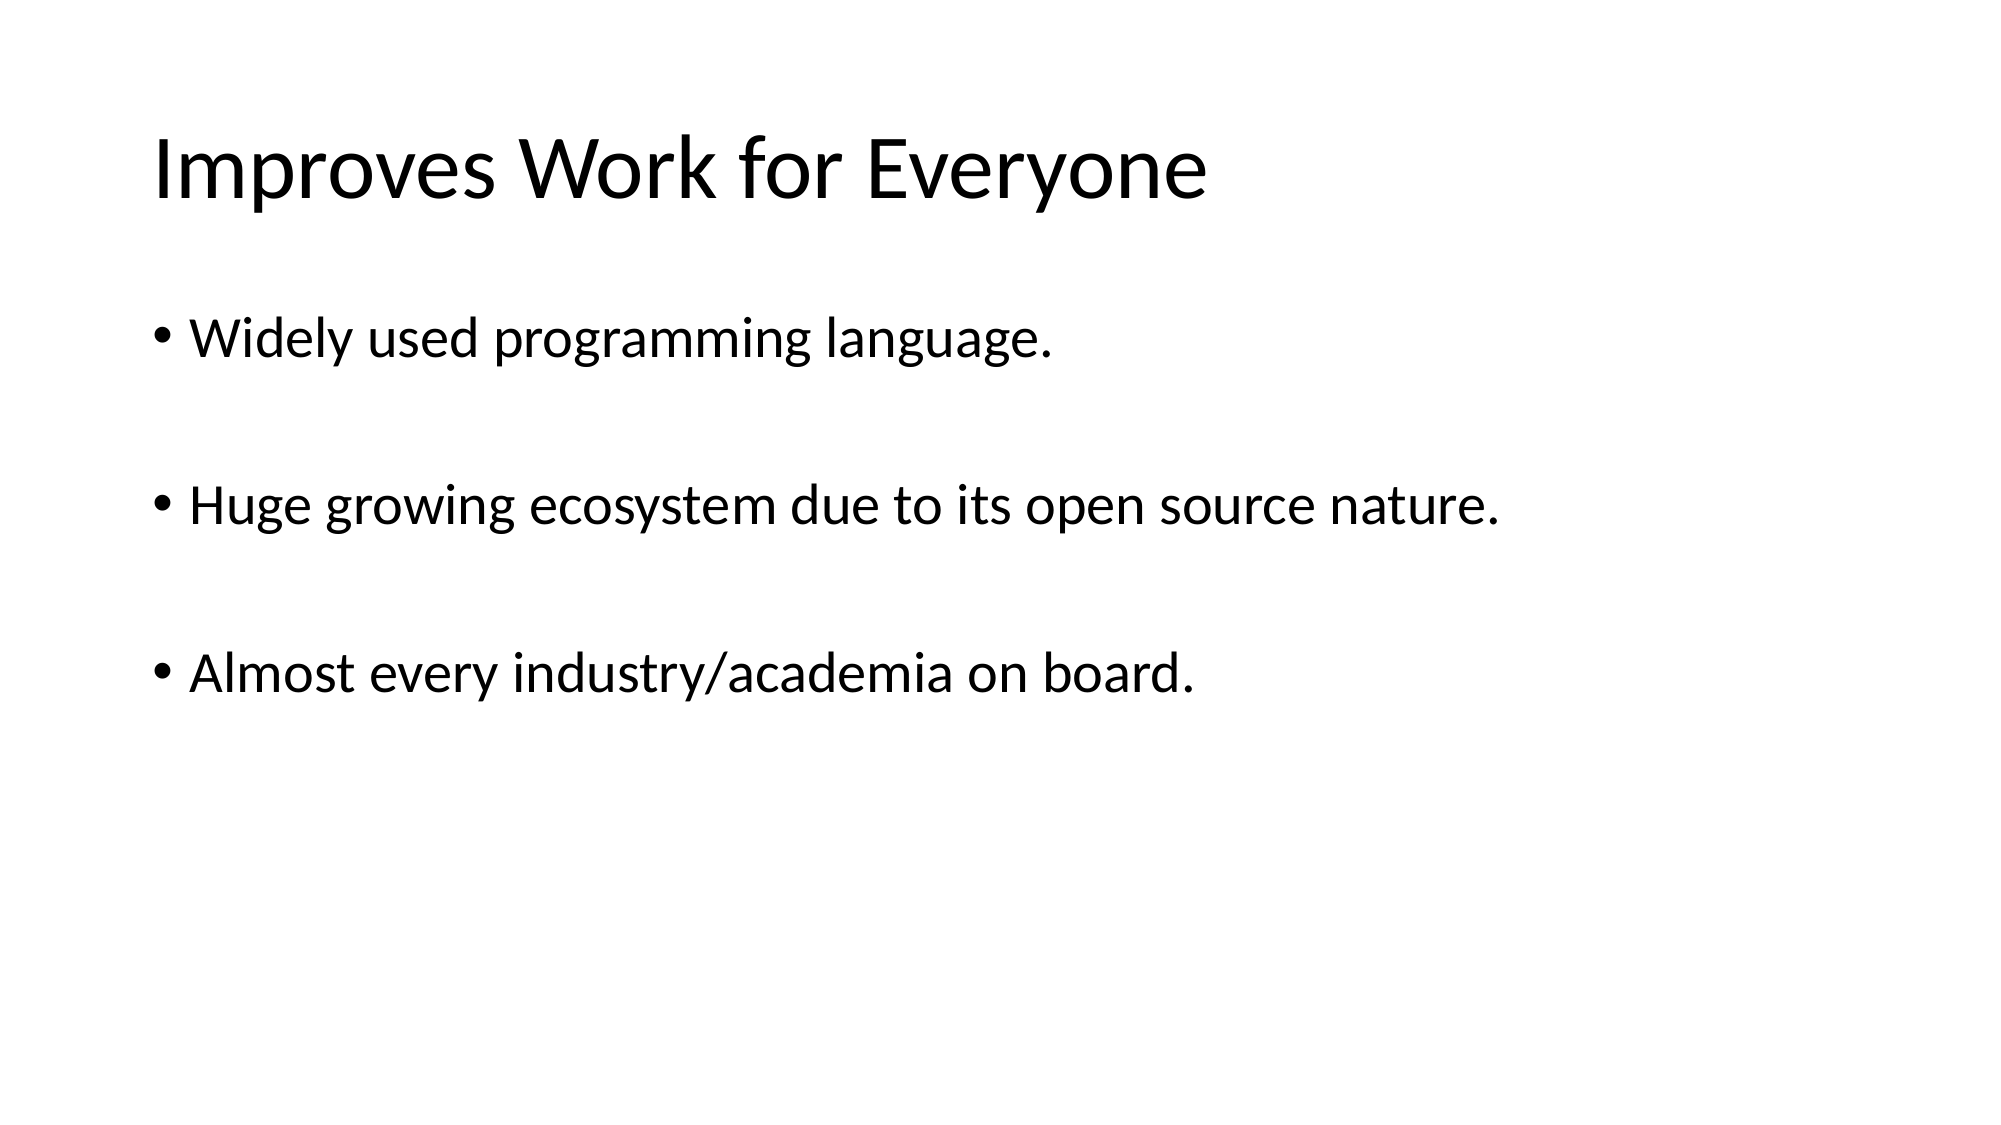

# Improves Work for Everyone
Widely used programming language.

Huge growing ecosystem due to its open source nature.

Almost every industry/academia on board.